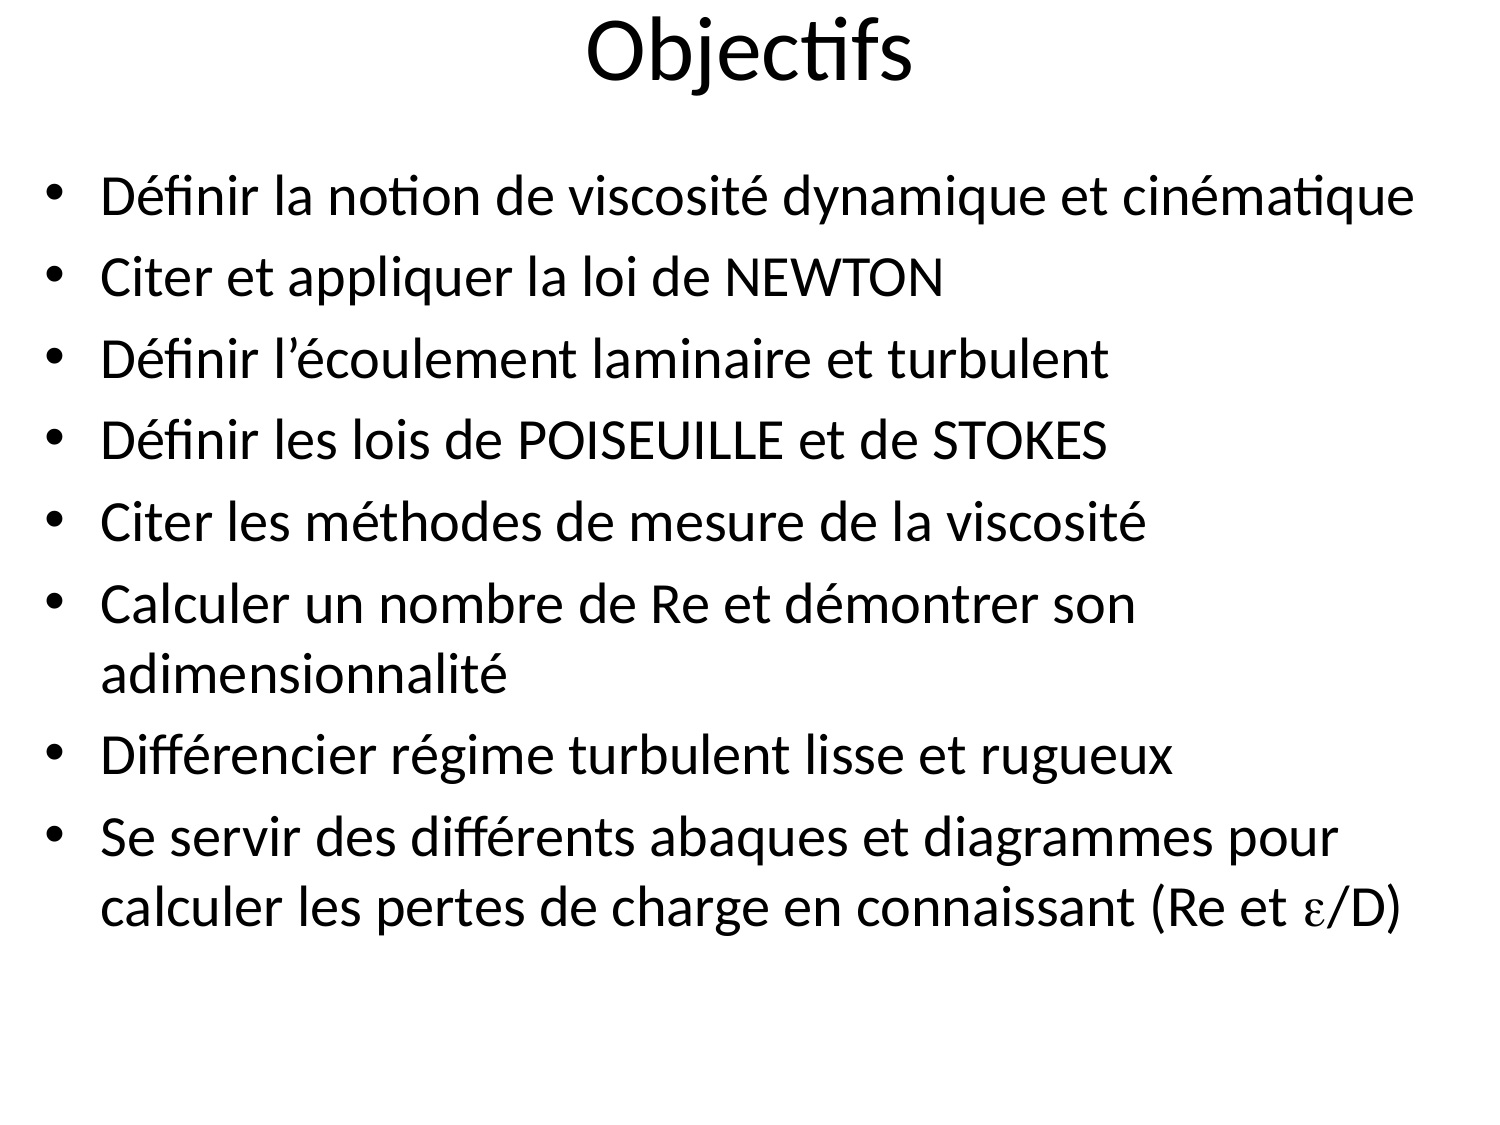

# Objectifs
Définir la notion de viscosité dynamique et cinématique
Citer et appliquer la loi de NEWTON
Définir l’écoulement laminaire et turbulent
Définir les lois de POISEUILLE et de STOKES
Citer les méthodes de mesure de la viscosité
Calculer un nombre de Re et démontrer son adimensionnalité
Différencier régime turbulent lisse et rugueux
Se servir des différents abaques et diagrammes pour calculer les pertes de charge en connaissant (Re et ε/D)